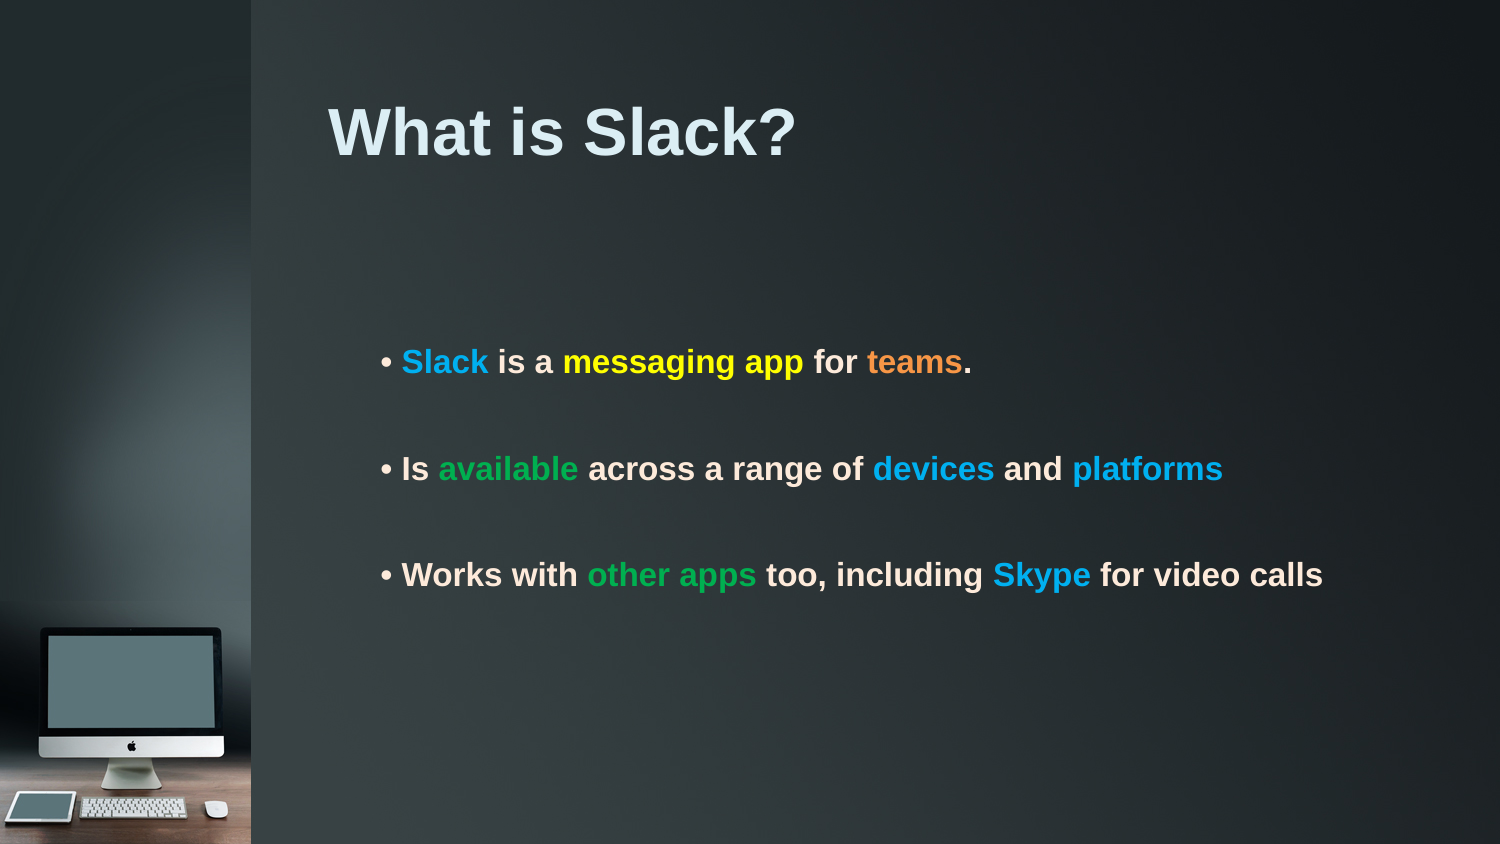

What is Slack?
• Slack is a messaging app for teams.
• Is available across a range of devices and platforms
• Works with other apps too, including Skype for video calls